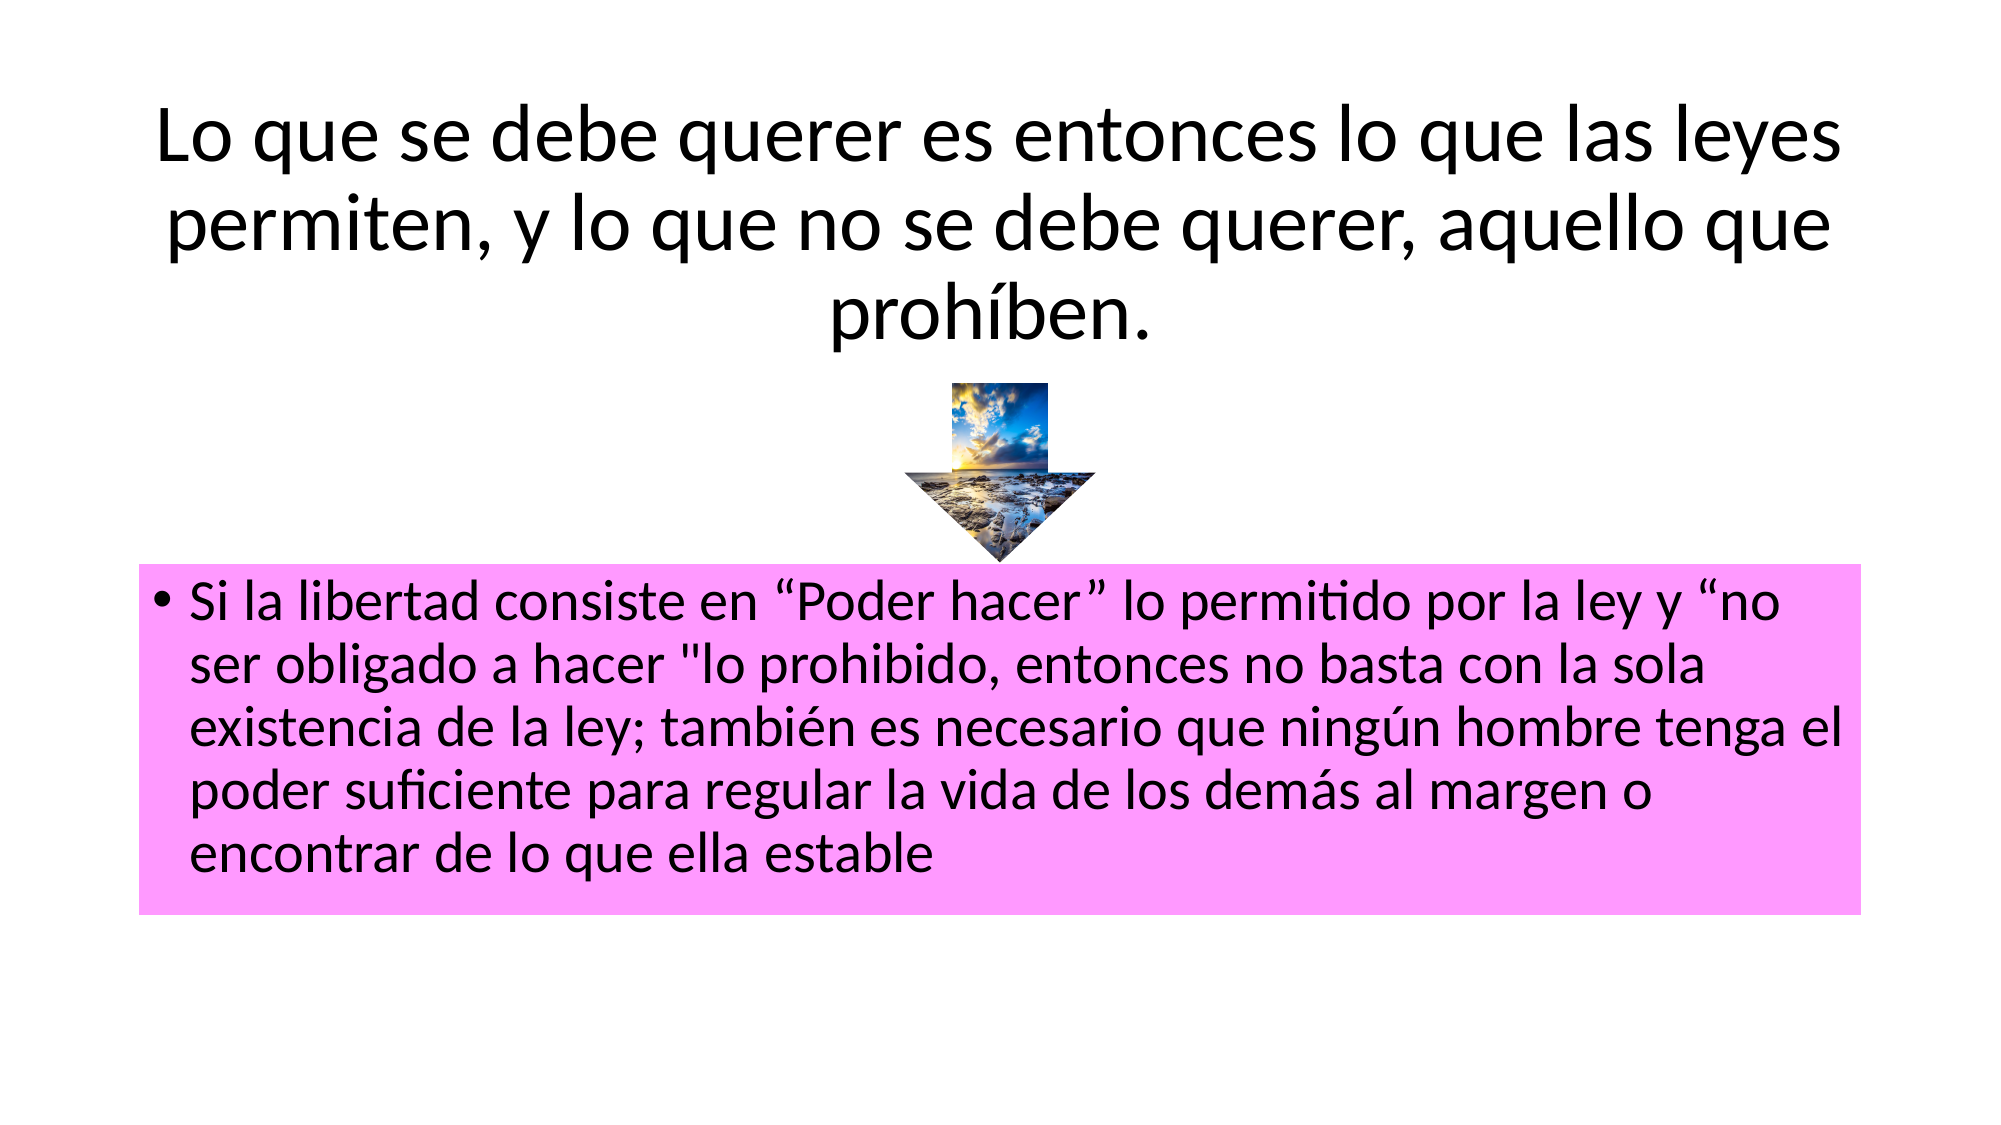

# Lo que se debe querer es entonces lo que las leyes permiten, y lo que no se debe querer, aquello que prohíben.

Si la libertad consiste en “Poder hacer” lo permitido por la ley y “no ser obligado a hacer "lo prohibido, entonces no basta con la sola existencia de la ley; también es necesario que ningún hombre tenga el poder suficiente para regular la vida de los demás al margen o encontrar de lo que ella estable